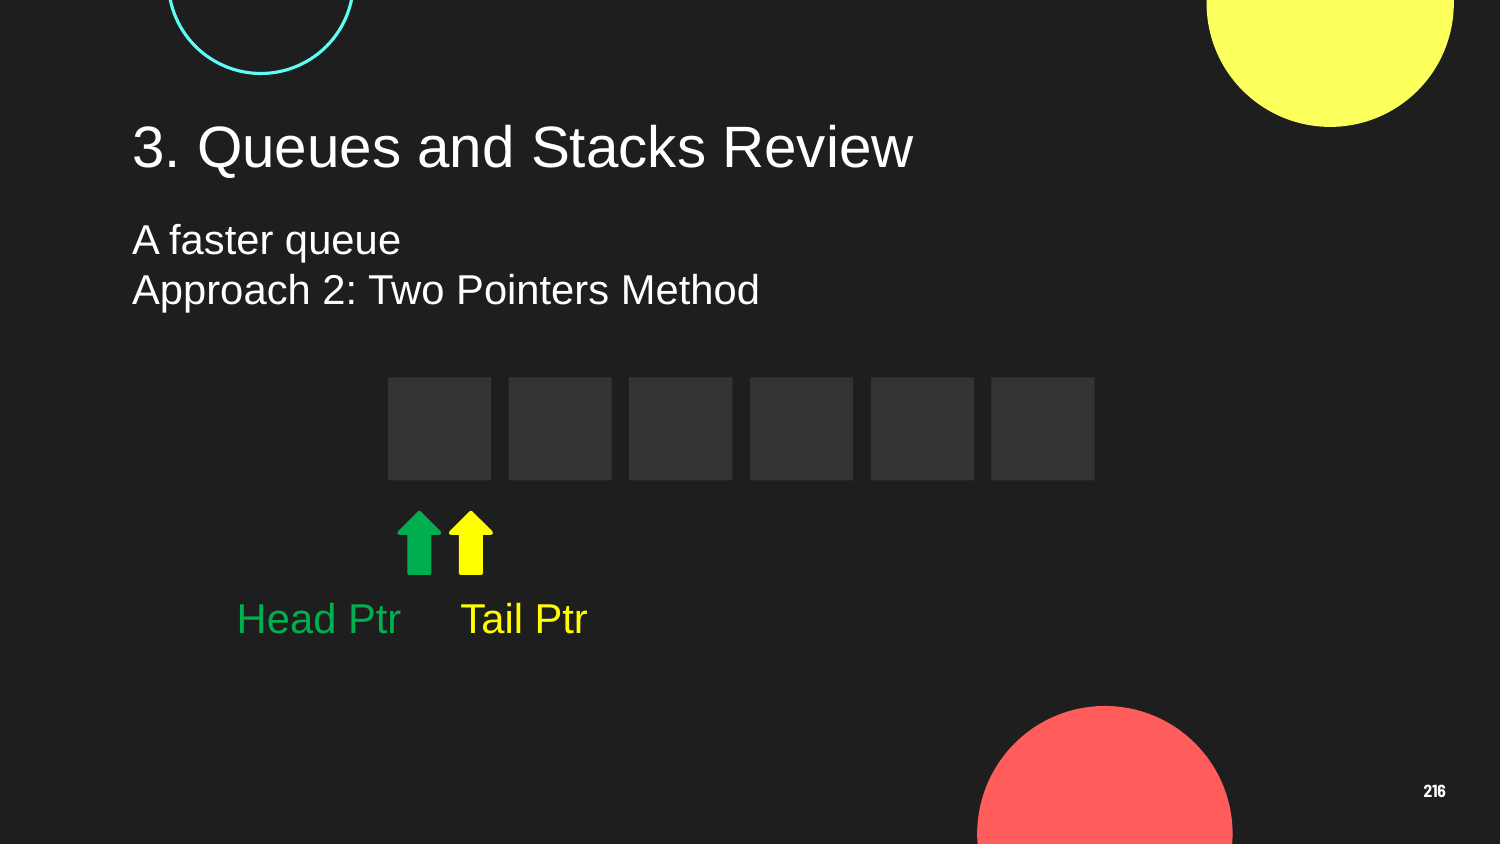

# 3. Queues and Stacks Review
A faster queue
Approach 2: Two Pointers Method
3
2
4
5
6

Head Ptr
Tail Ptr
216